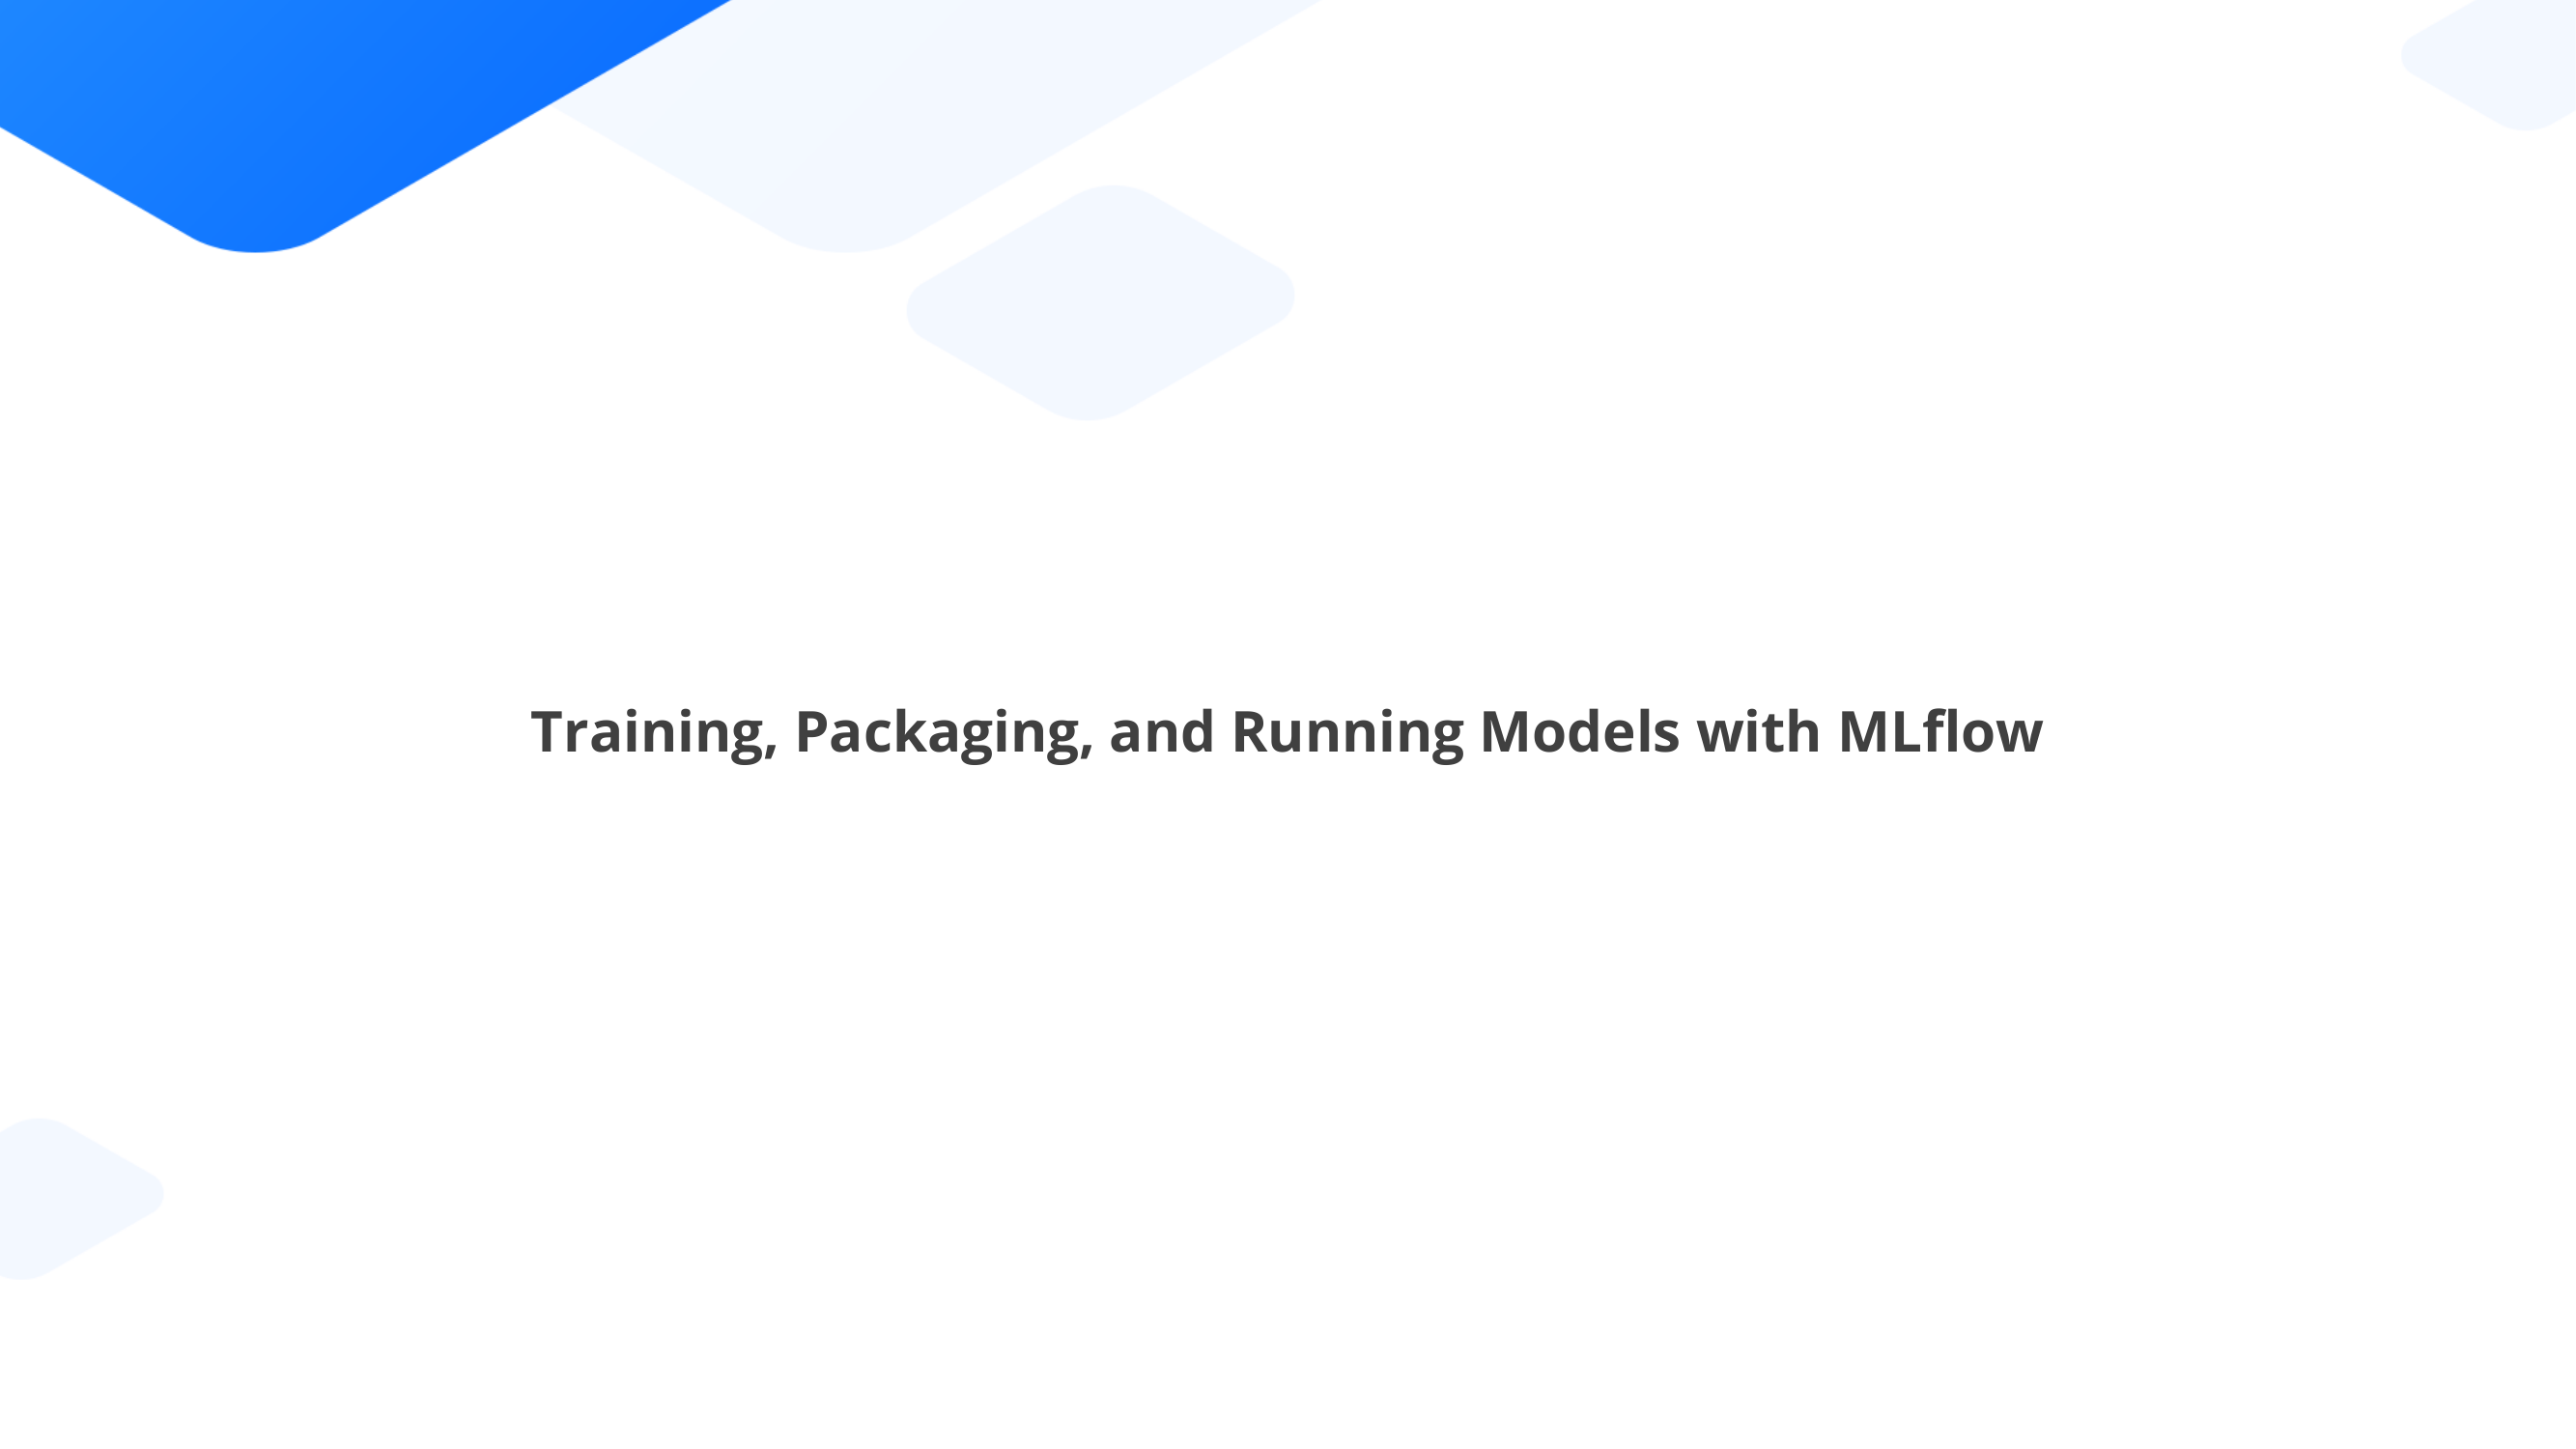

Training, Packaging, and Running Models with MLflow